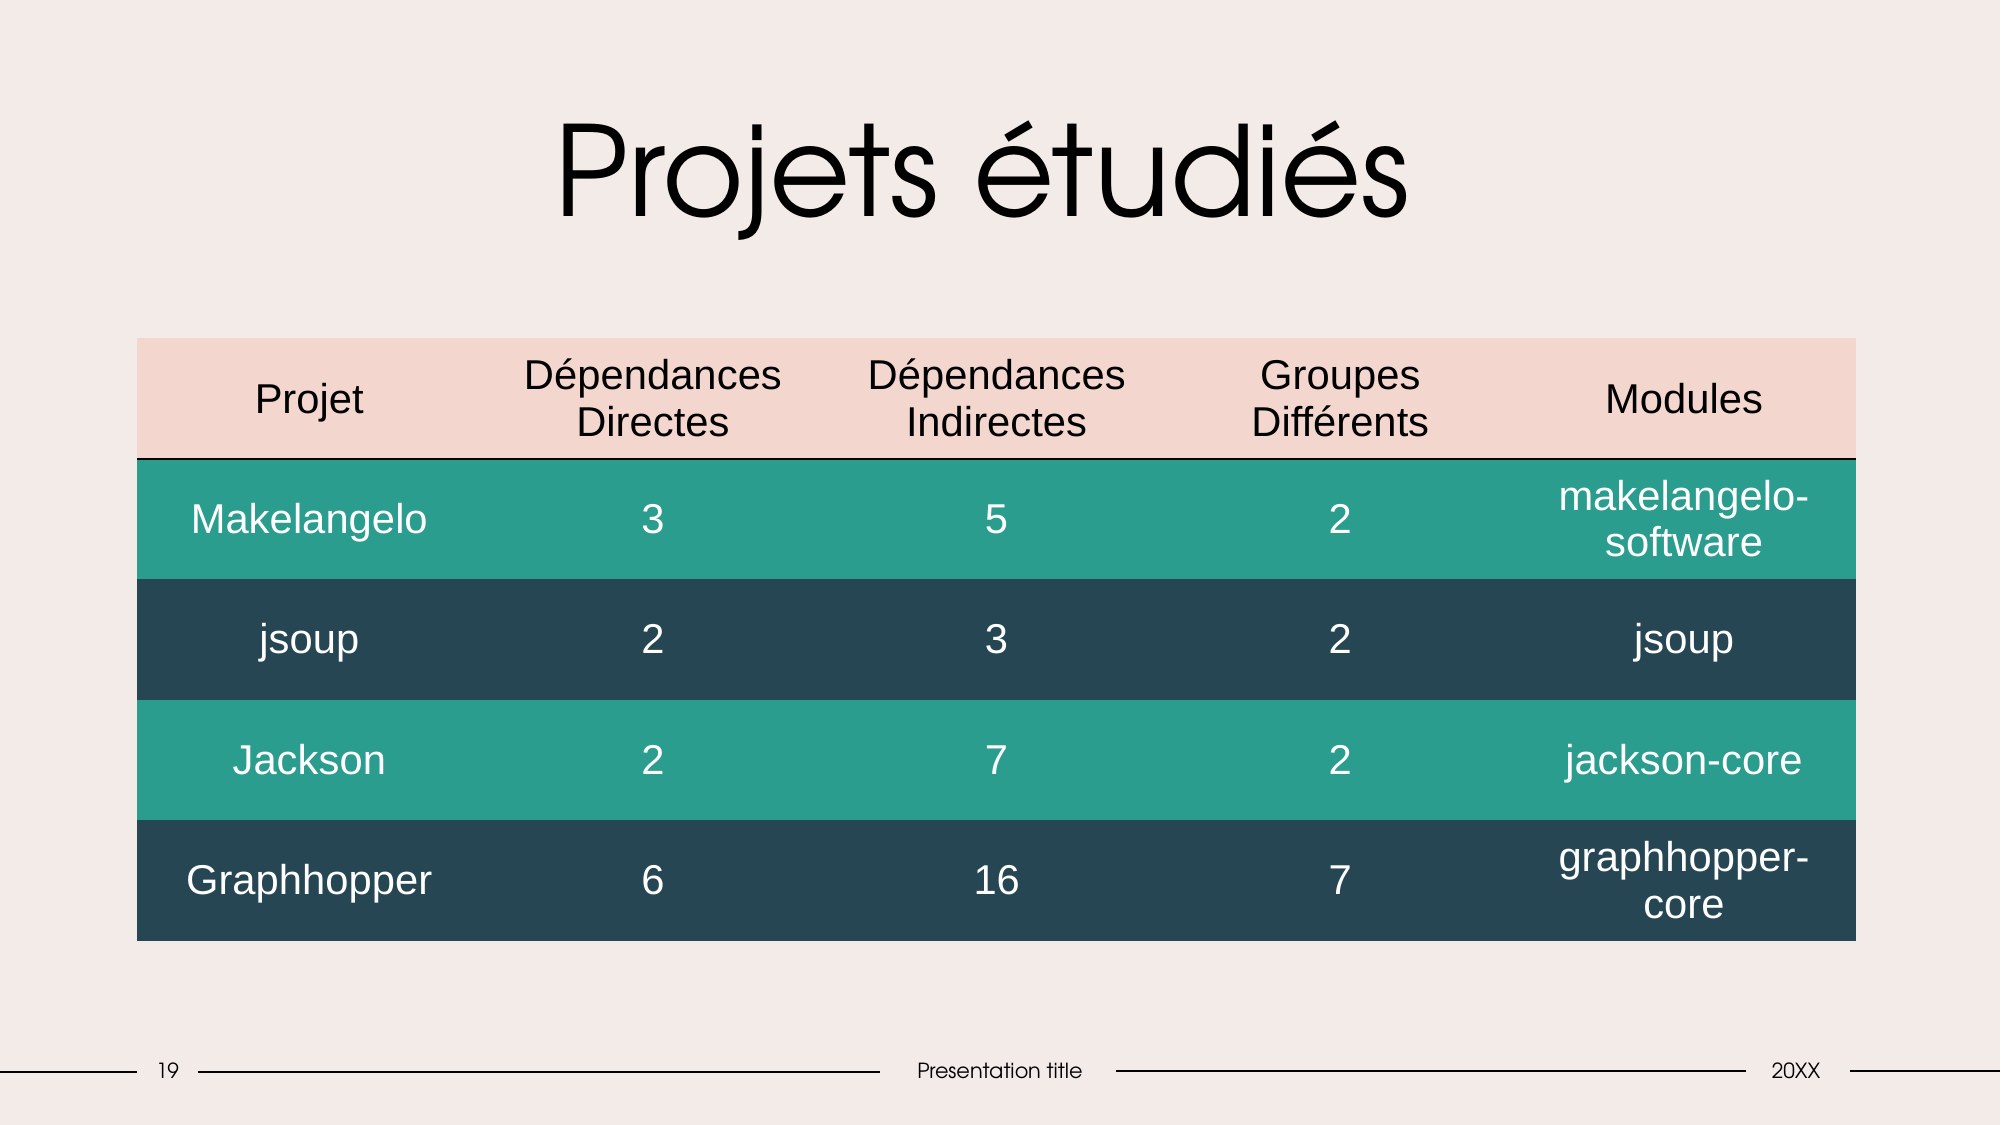

# Projets étudiés
| Projet | Dépendances Directes | Dépendances Indirectes | Groupes Différents | Modules |
| --- | --- | --- | --- | --- |
| Makelangelo | 3 | 5 | 2 | makelangelo-software |
| jsoup | 2 | 3 | 2 | jsoup |
| Jackson | 2 | 7 | 2 | jackson-core |
| Graphhopper | 6 | 16 | 7 | graphhopper-core |
19
Presentation title
20XX